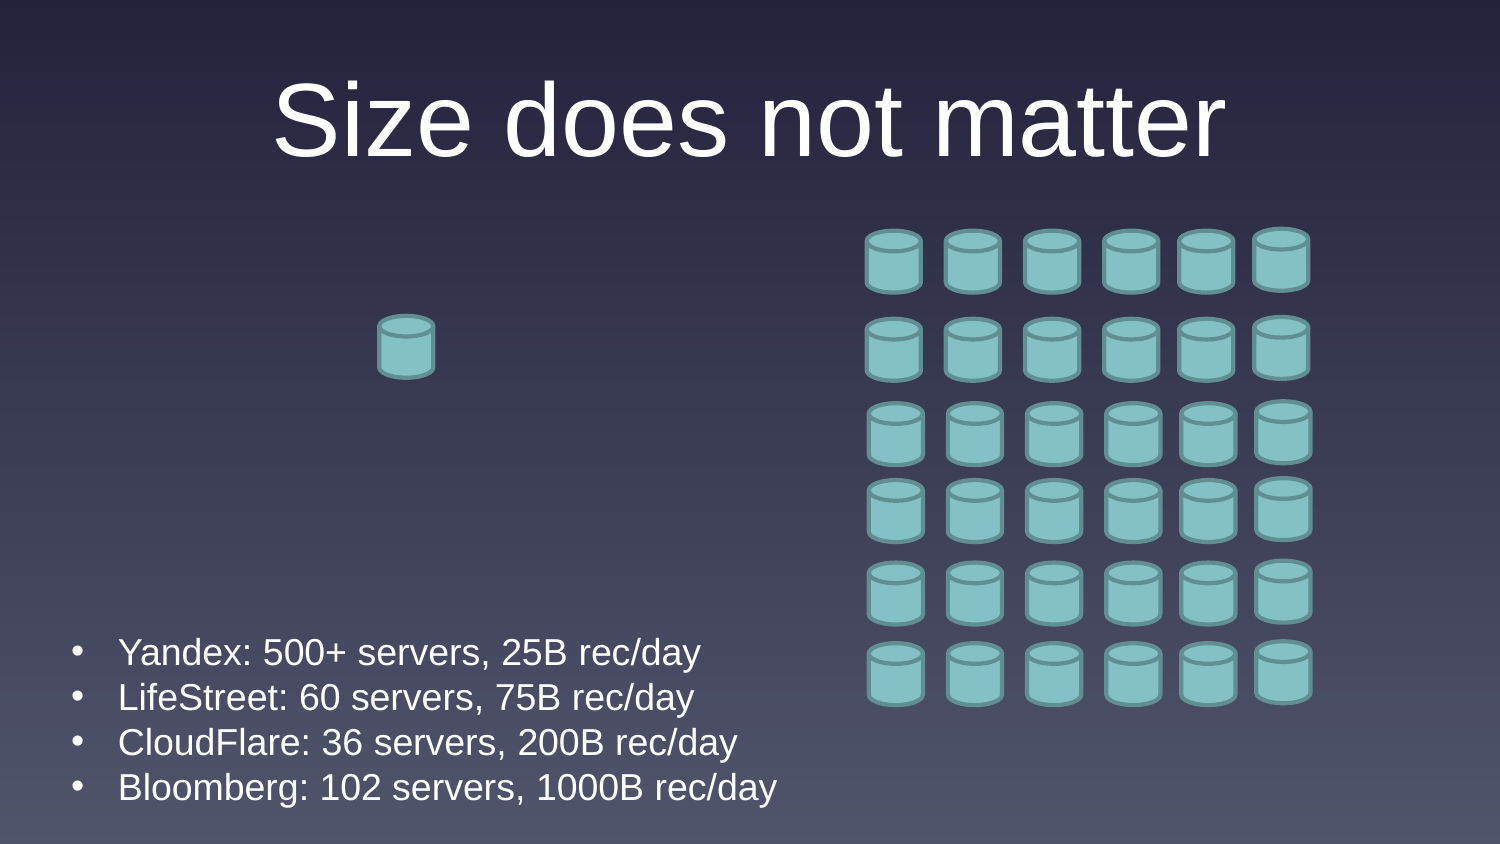

# Size does not matter

Yandex: 500+ servers, 25B rec/day
LifeStreet: 60 servers, 75B rec/day
CloudFlare: 36 servers, 200B rec/day
Bloomberg: 102 servers, 1000B rec/day